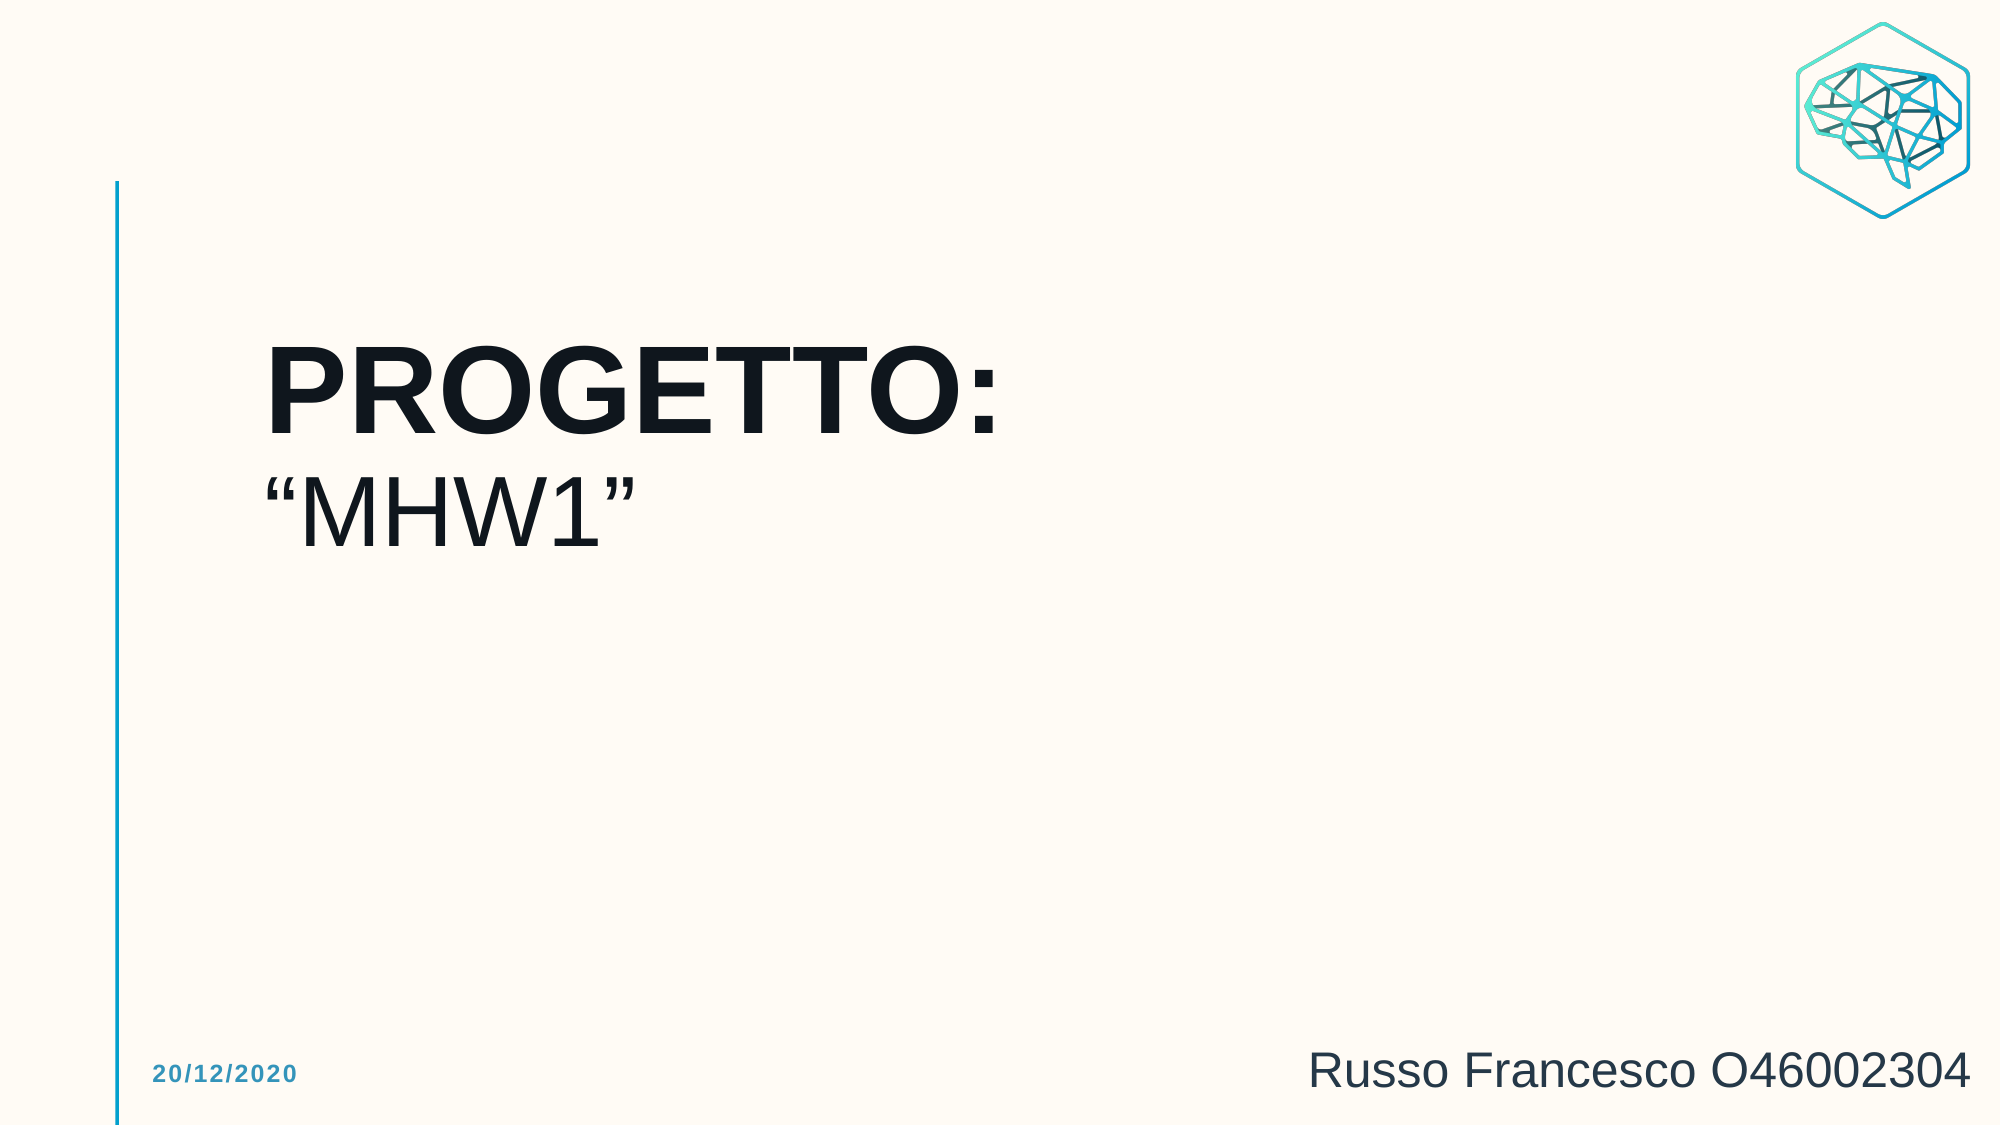

# PROGETTO: “MHW1”
Russo Francesco O46002304
20/12/2020